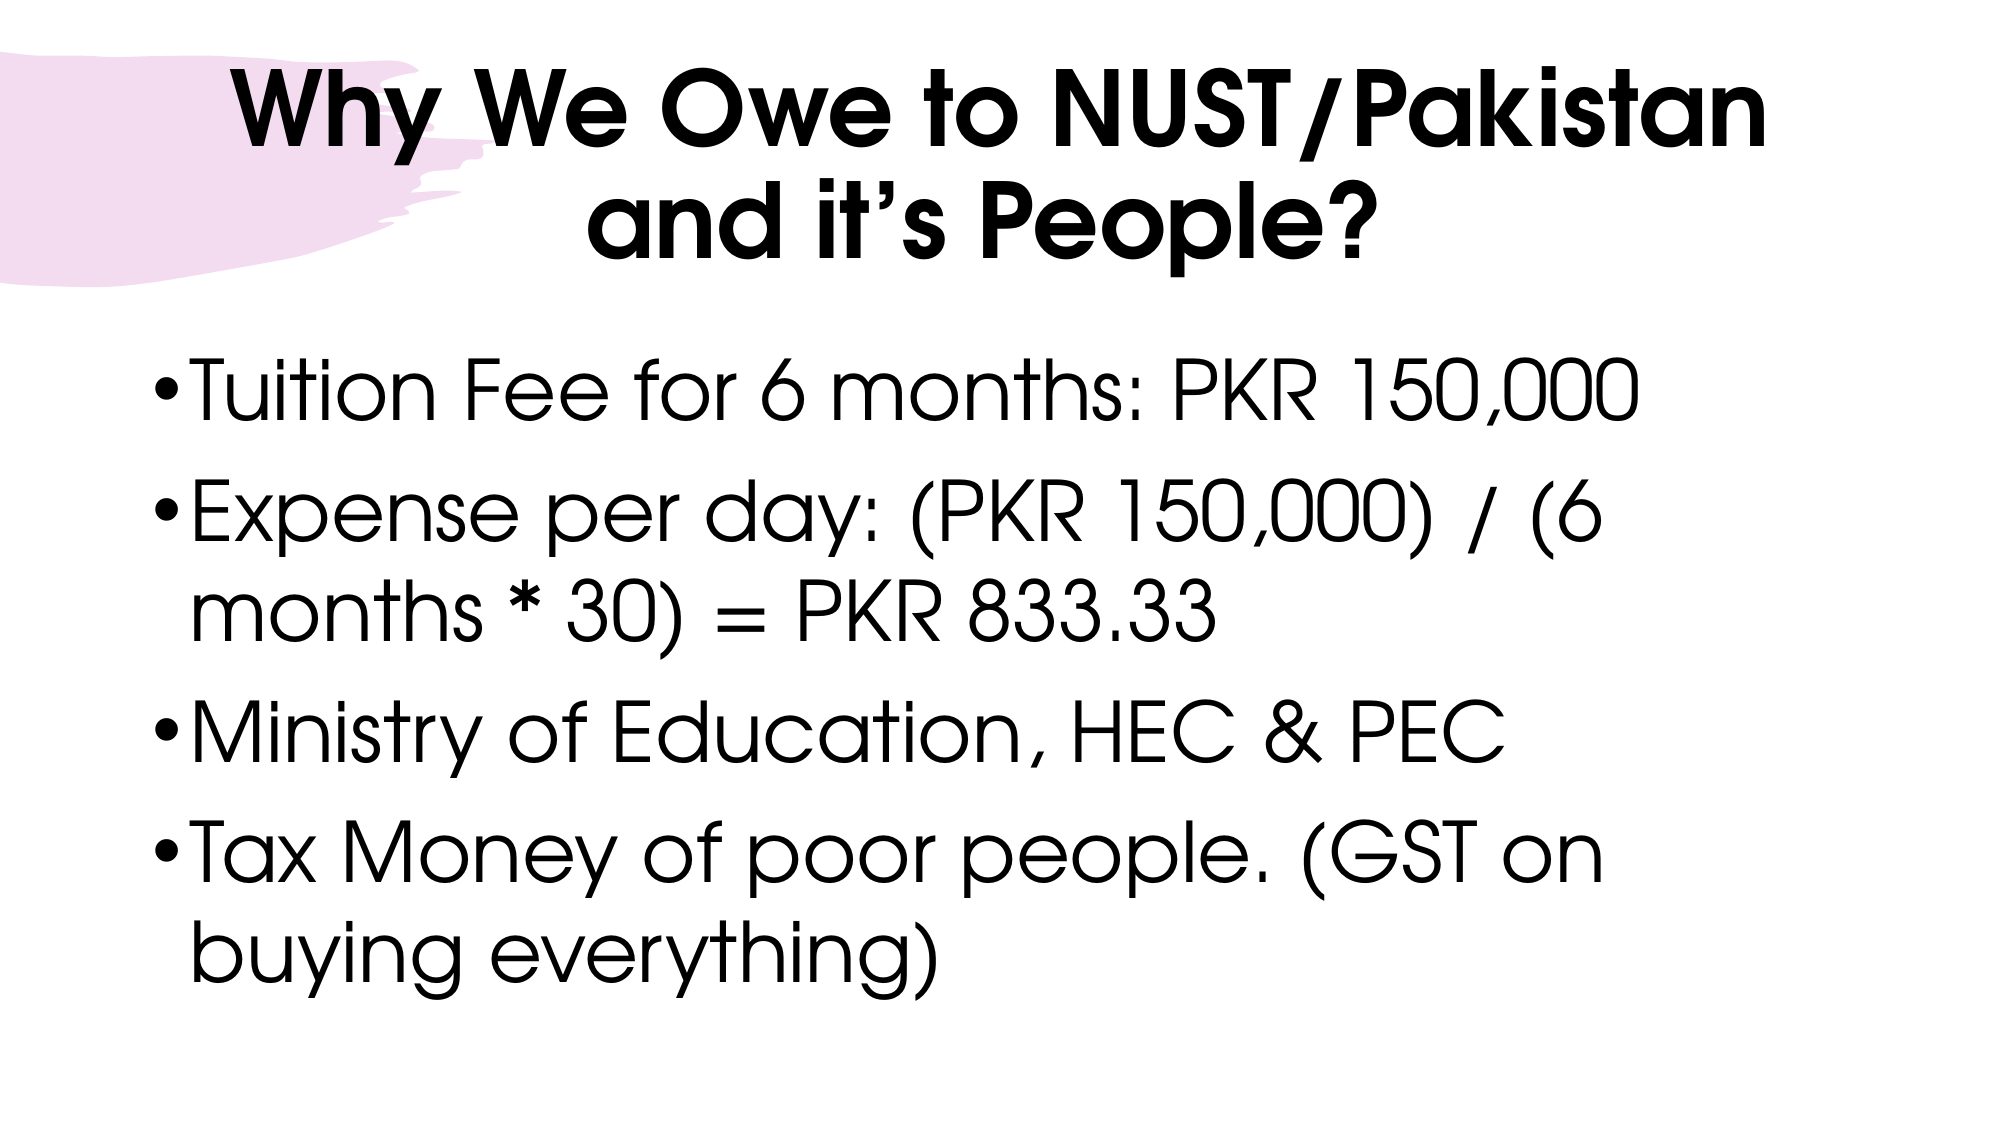

# Why We Owe to NUST/Pakistan and it’s People?
Tuition Fee for 6 months: PKR 150,000
Expense per day: (PKR 150,000) / (6 months * 30) = PKR 833.33
Ministry of Education, HEC & PEC
Tax Money of poor people. (GST on buying everything)